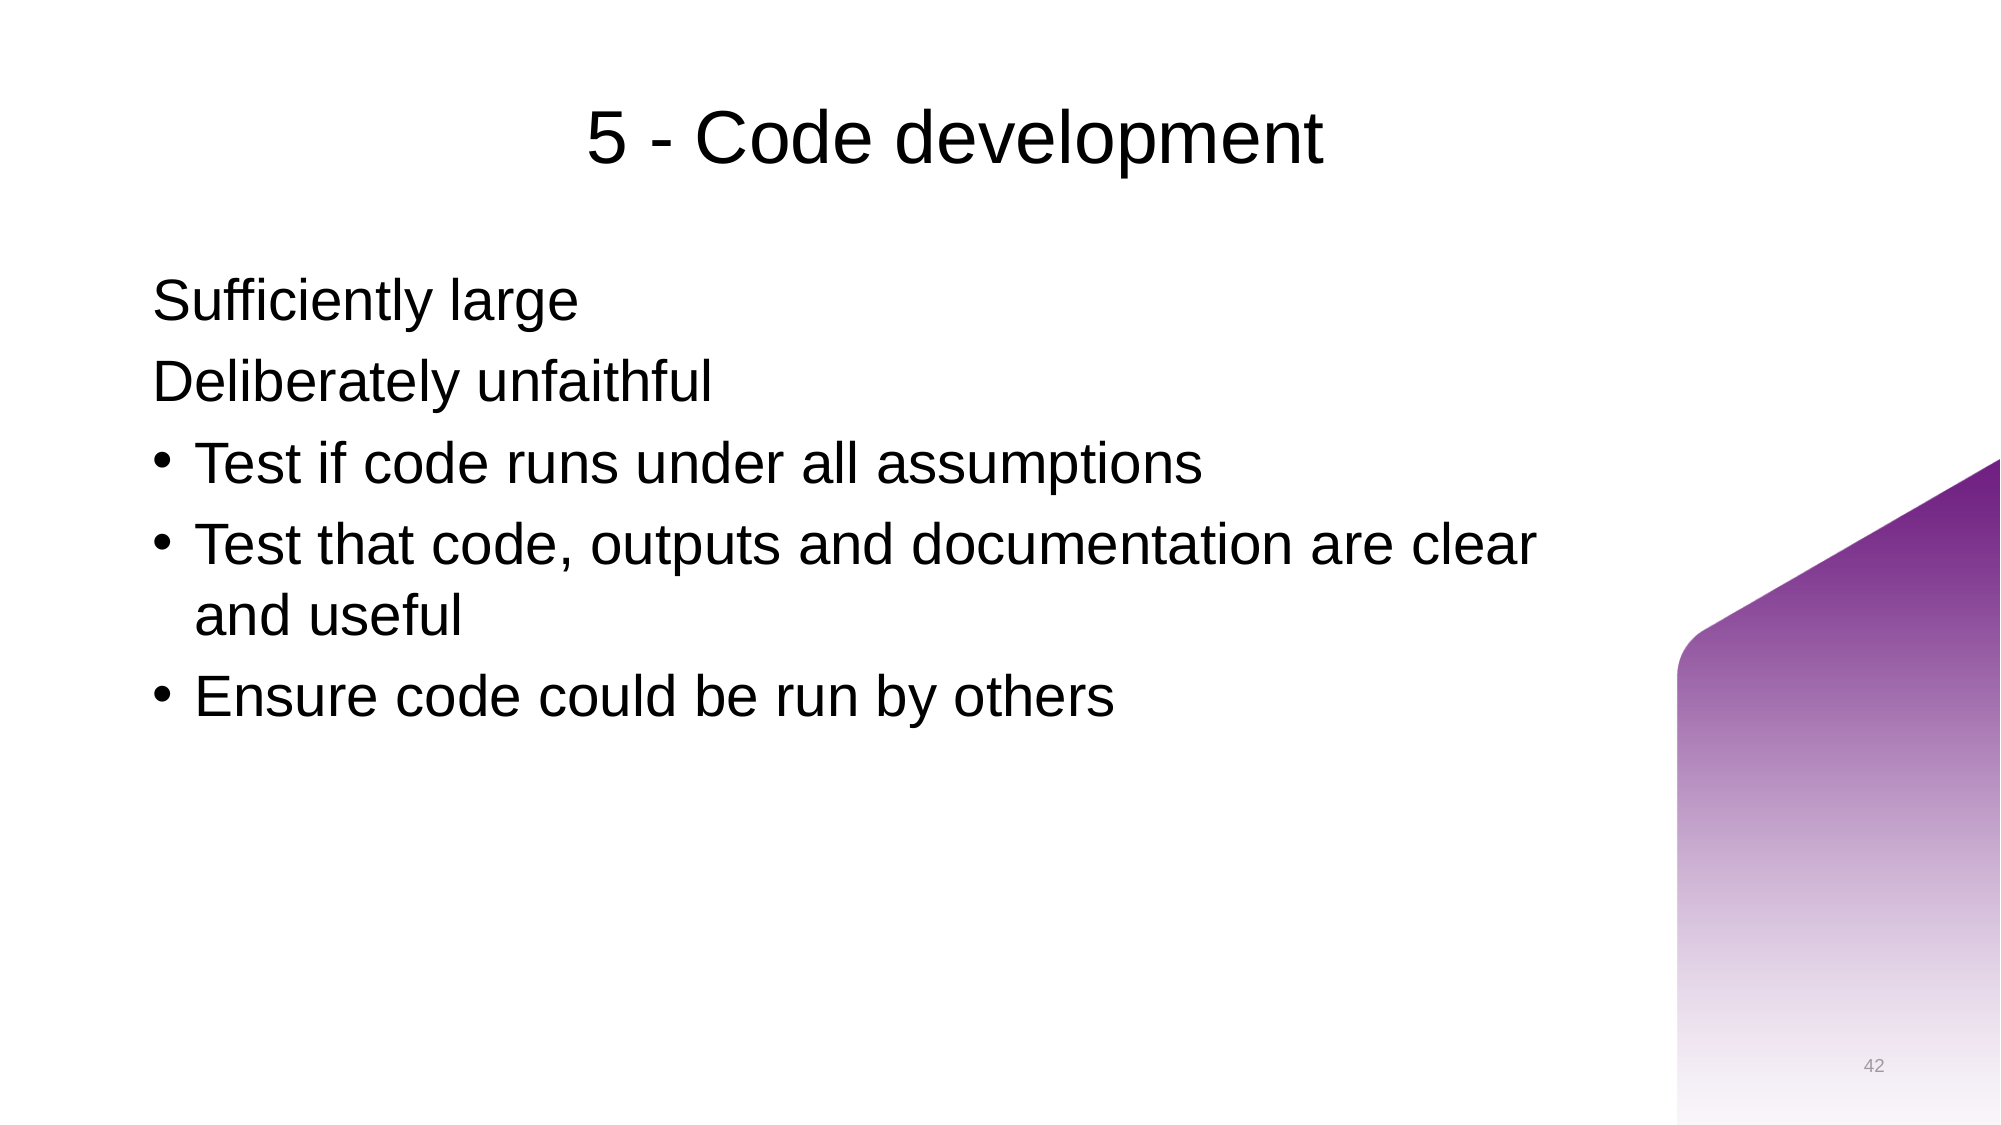

# 5 - Code development
Sufficiently large
Deliberately unfaithful
Test if code runs under all assumptions
Test that code, outputs and documentation are clear and useful
Ensure code could be run by others
42